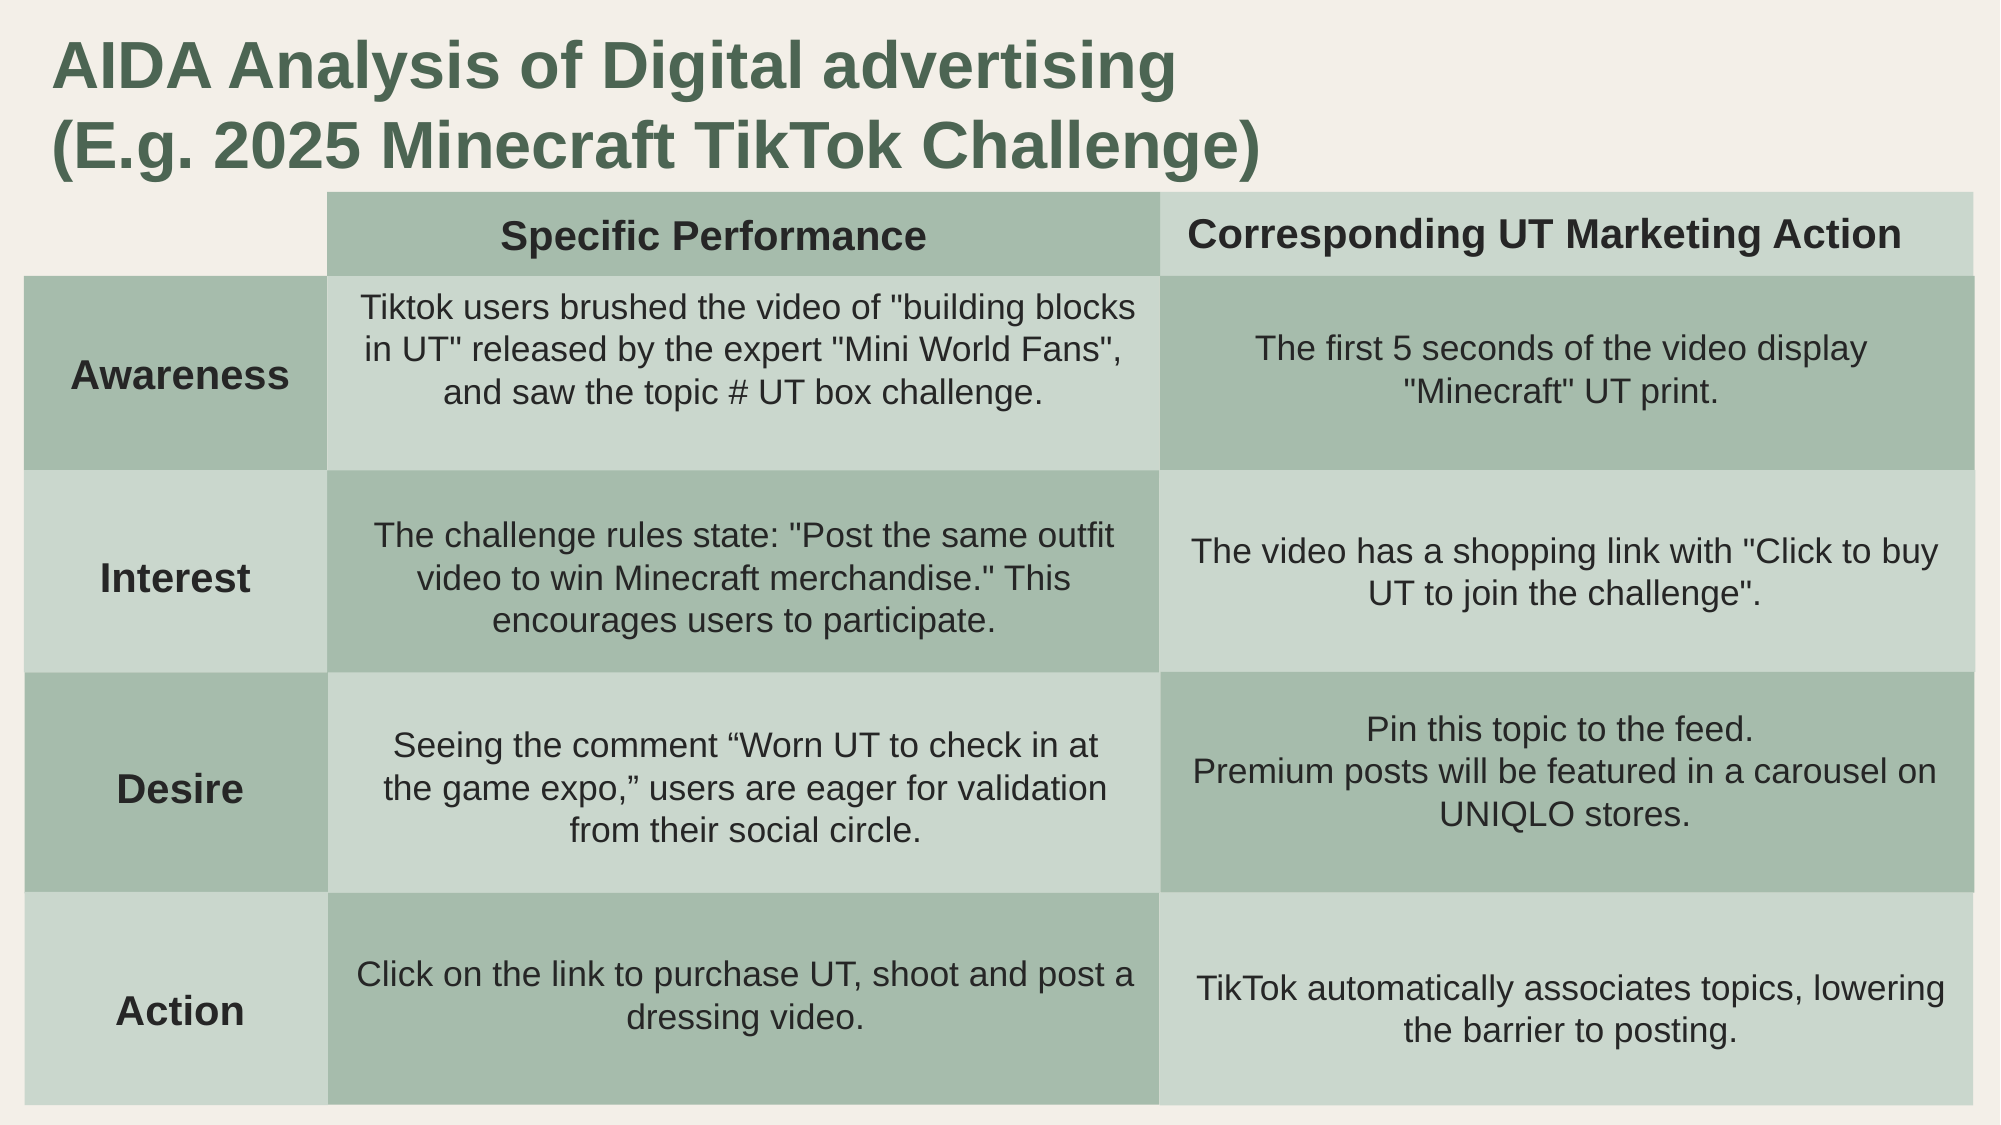

AIDA Analysis of Digital advertising
(E.g. 2025 Minecraft TikTok Challenge)

Corresponding UT Marketing Action
Specific Performance

 Tiktok users brushed the video of "building blocks in UT" released by the expert "Mini World Fans", and saw the topic # UT box challenge.
The first 5 seconds of the video display "Minecraft" UT print.
Awareness

The challenge rules state: "Post the same outfit video to win Minecraft merchandise." This encourages users to participate.
The video has a shopping link with "Click to buy UT to join the challenge".
Interest

Pin this topic to the feed.
Premium posts will be featured in a carousel on UNIQLO stores.
Seeing the comment “Worn UT to check in at the game expo,” users are eager for validation from their social circle.
Desire

Click on the link to purchase UT, shoot and post a dressing video.
TikTok automatically associates topics, lowering the barrier to posting.
Action